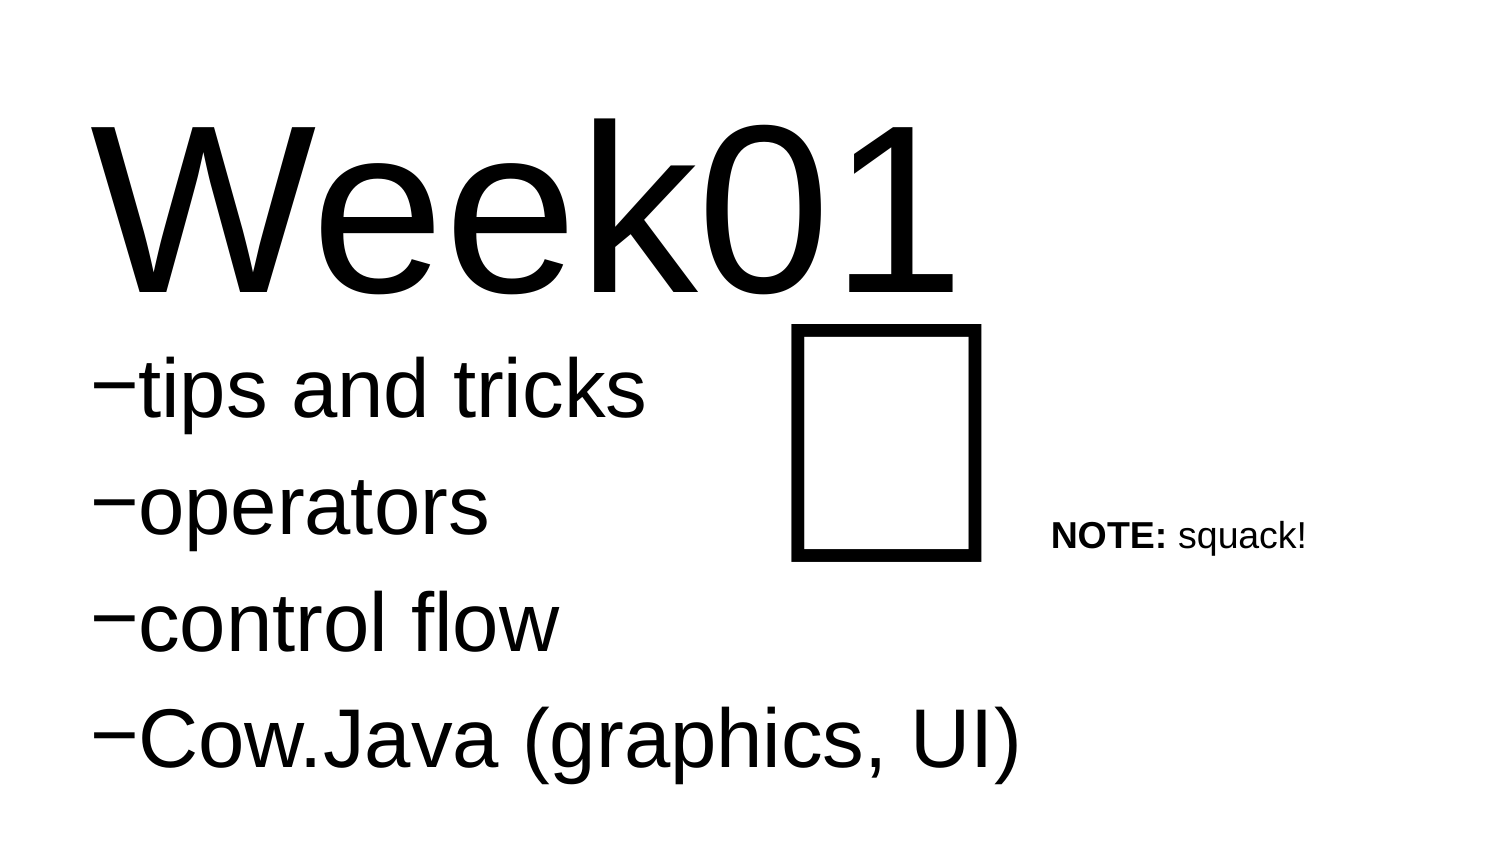

# Week01
🦜
tips and tricks
operators
control flow
Cow.Java (graphics, UI)
NOTE: squack!